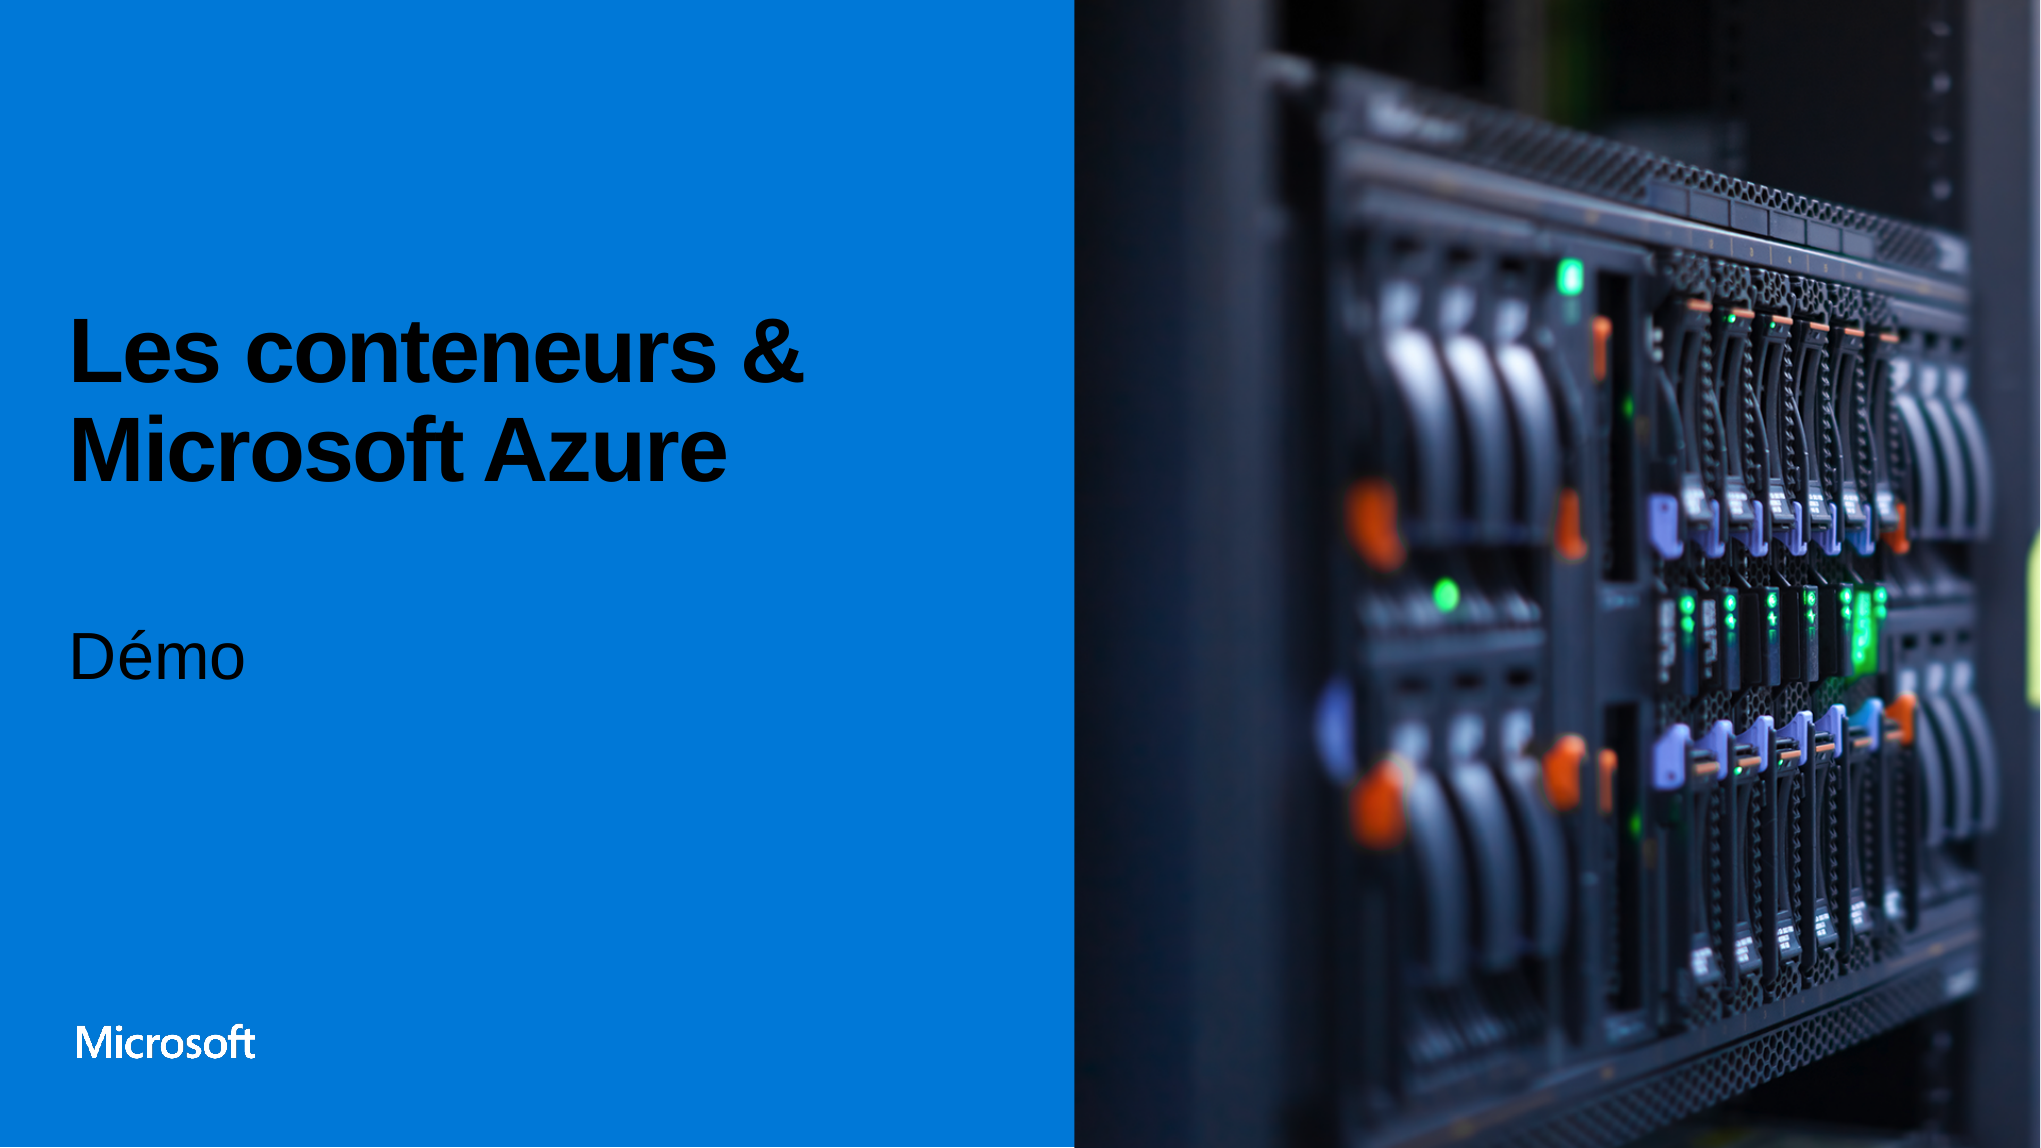

# Les conteneurs & Microsoft Azure
Démo